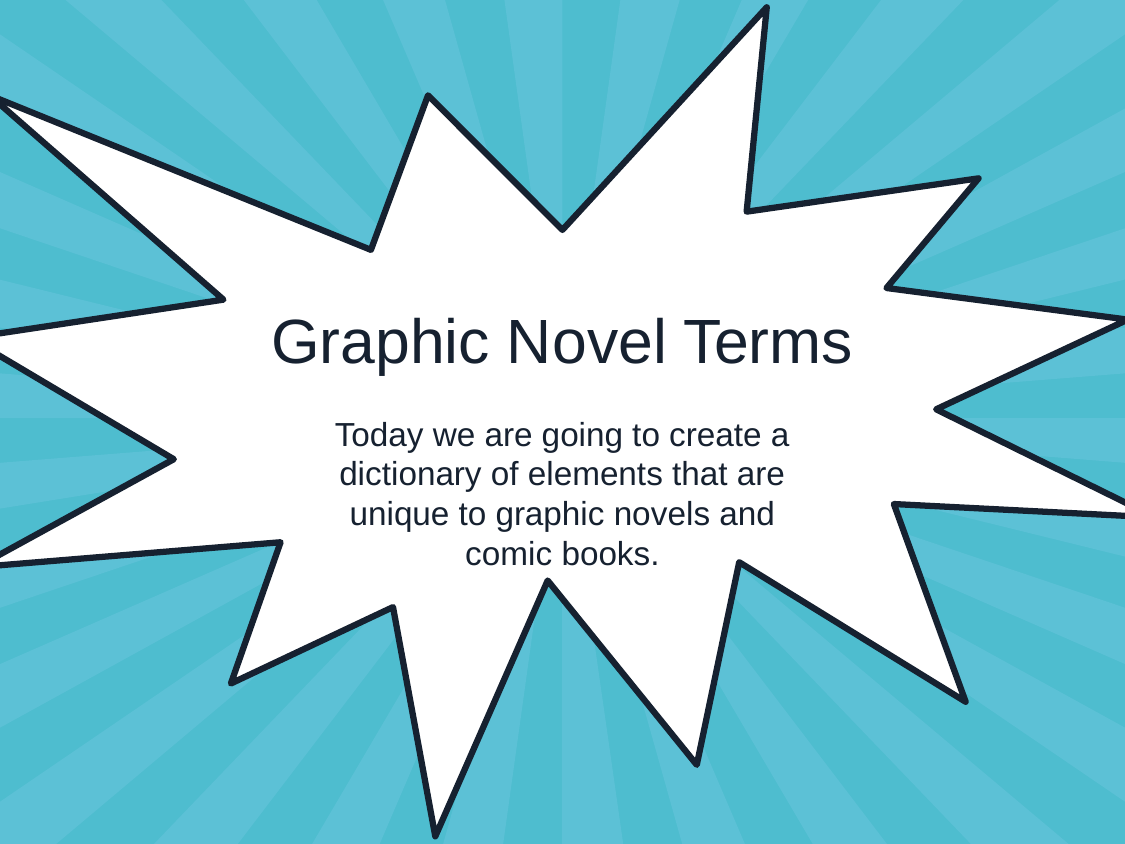

# Graphic Novel Terms
Today we are going to create a dictionary of elements that are unique to graphic novels and comic books.